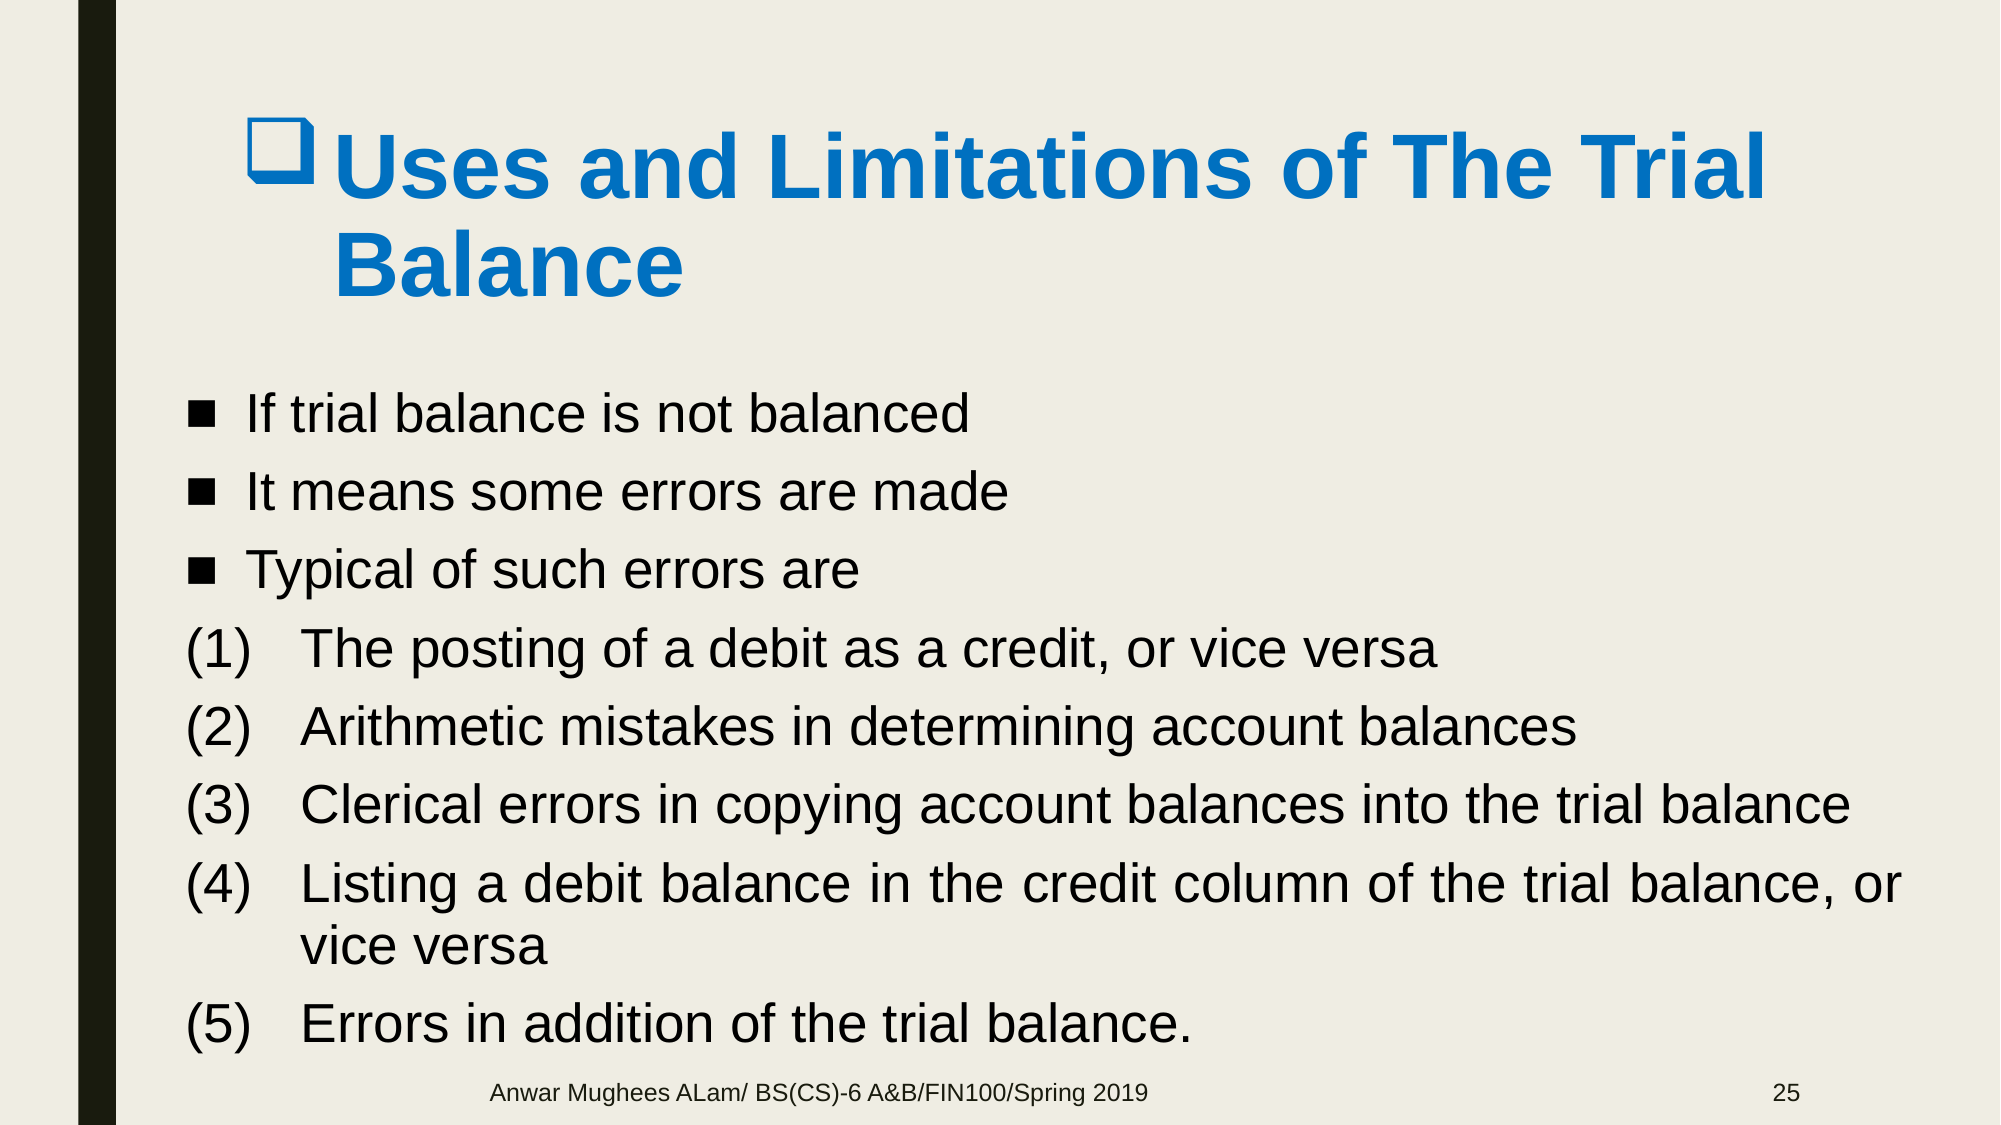

# Uses and Limitations of The Trial Balance
If trial balance is not balanced
It means some errors are made
Typical of such errors are
The posting of a debit as a credit, or vice versa
Arithmetic mistakes in determining account balances
Clerical errors in copying account balances into the trial balance
Listing a debit balance in the credit column of the trial balance, or vice versa
Errors in addition of the trial balance.

Anwar Mughees ALam/ BS(CS)-6 A&B/FIN100/Spring 2019
25